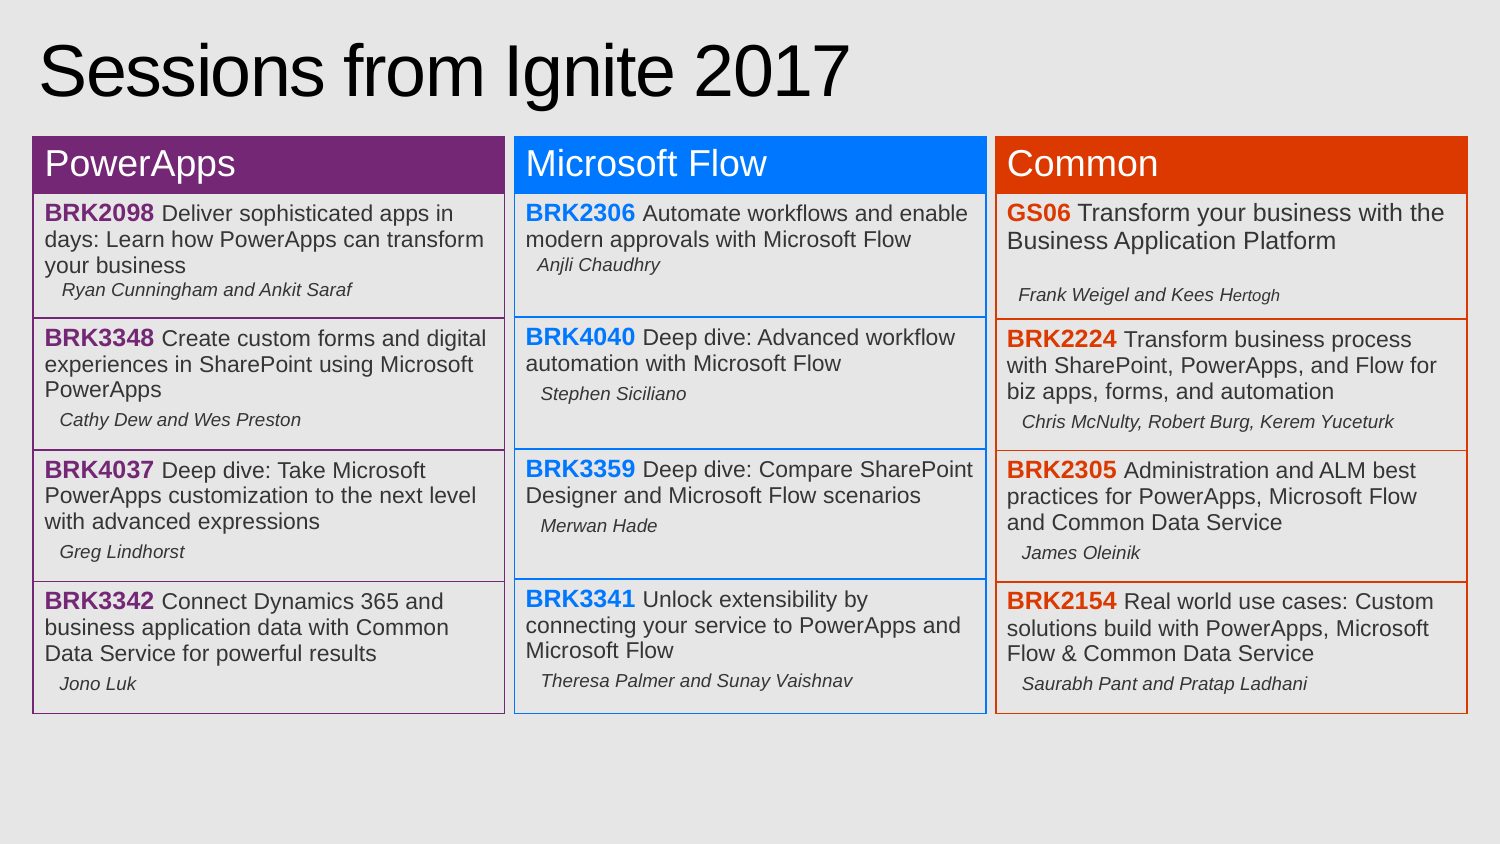

Sessions from Ignite 2017
| PowerApps |
| --- |
| BRK2098 Deliver sophisticated apps in days: Learn how PowerApps can transform your business Ryan Cunningham and Ankit Saraf |
| BRK3348 Create custom forms and digital experiences in SharePoint using Microsoft PowerApps Cathy Dew and Wes Preston |
| BRK4037 Deep dive: Take Microsoft PowerApps customization to the next level with advanced expressions Greg Lindhorst |
| BRK3342 Connect Dynamics 365 and business application data with Common Data Service for powerful results Jono Luk |
| Microsoft Flow |
| --- |
| BRK2306 Automate workflows and enable modern approvals with Microsoft Flow Anjli Chaudhry |
| BRK4040 Deep dive: Advanced workflow automation with Microsoft Flow Stephen Siciliano |
| BRK3359 Deep dive: Compare SharePoint Designer and Microsoft Flow scenarios Merwan Hade |
| BRK3341 Unlock extensibility by connecting your service to PowerApps and Microsoft Flow Theresa Palmer and Sunay Vaishnav |
| Common |
| --- |
| GS06 Transform your business with the Business Application Platform Frank Weigel and Kees Hertogh |
| BRK2224 Transform business process with SharePoint, PowerApps, and Flow for biz apps, forms, and automation Chris McNulty, Robert Burg, Kerem Yuceturk |
| BRK2305 Administration and ALM best practices for PowerApps, Microsoft Flow and Common Data Service James Oleinik |
| BRK2154 Real world use cases: Custom solutions build with PowerApps, Microsoft Flow & Common Data Service Saurabh Pant and Pratap Ladhani |